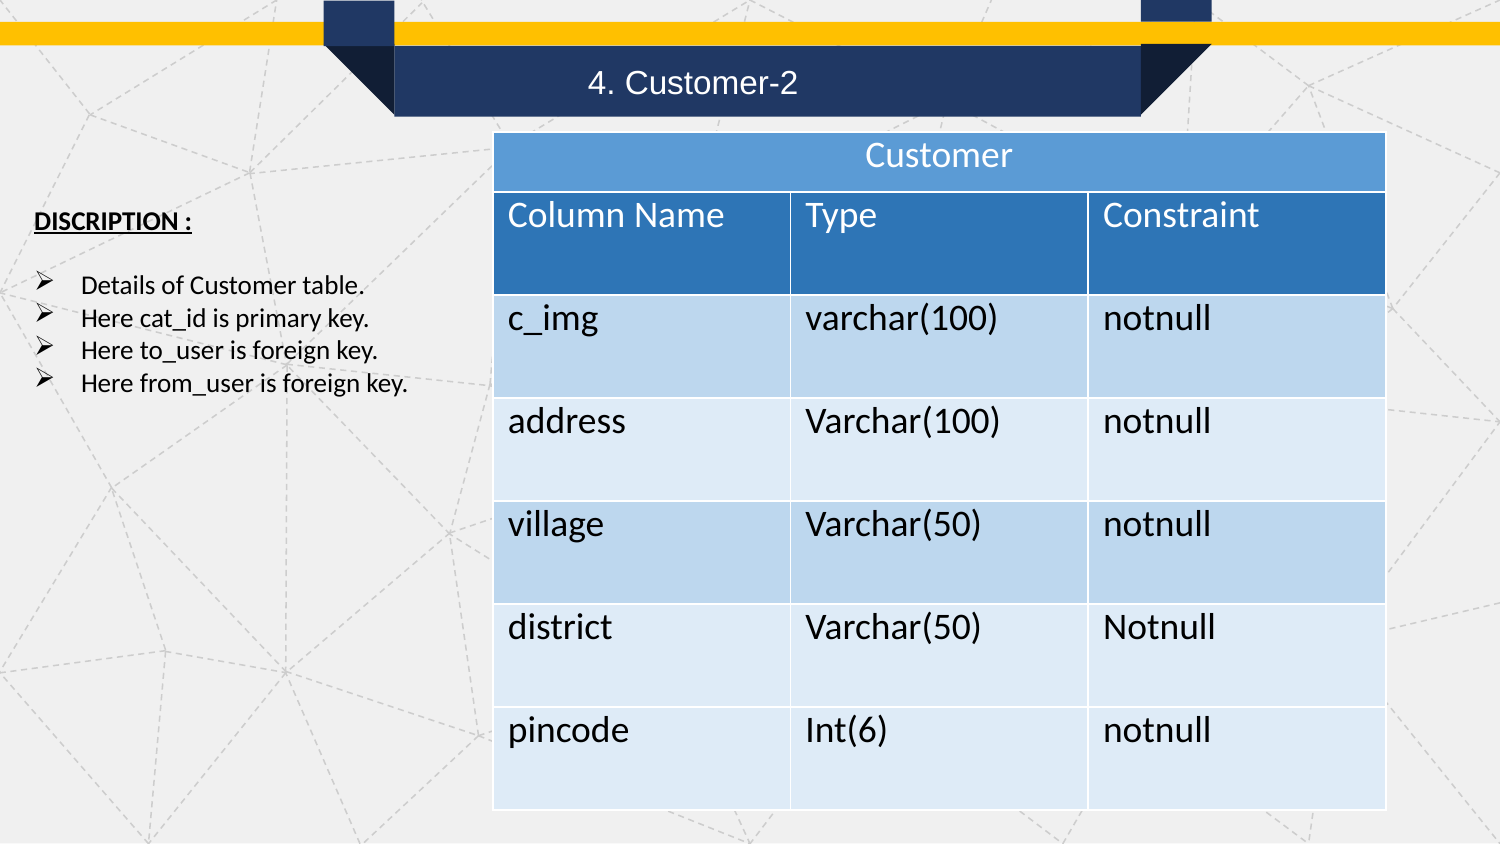

4. Customer-2
| Customer |  |  |
| --- | --- | --- |
| Column Name | Type | Constraint |
| c\_img | varchar(100) | notnull |
| address | Varchar(100) | notnull |
| village | Varchar(50) | notnull |
| district | Varchar(50) | Notnull |
| pincode | Int(6) | notnull |
DISCRIPTION :

Details of Customer table.
Here cat_id is primary key.
Here to_user is foreign key.
Here from_user is foreign key.